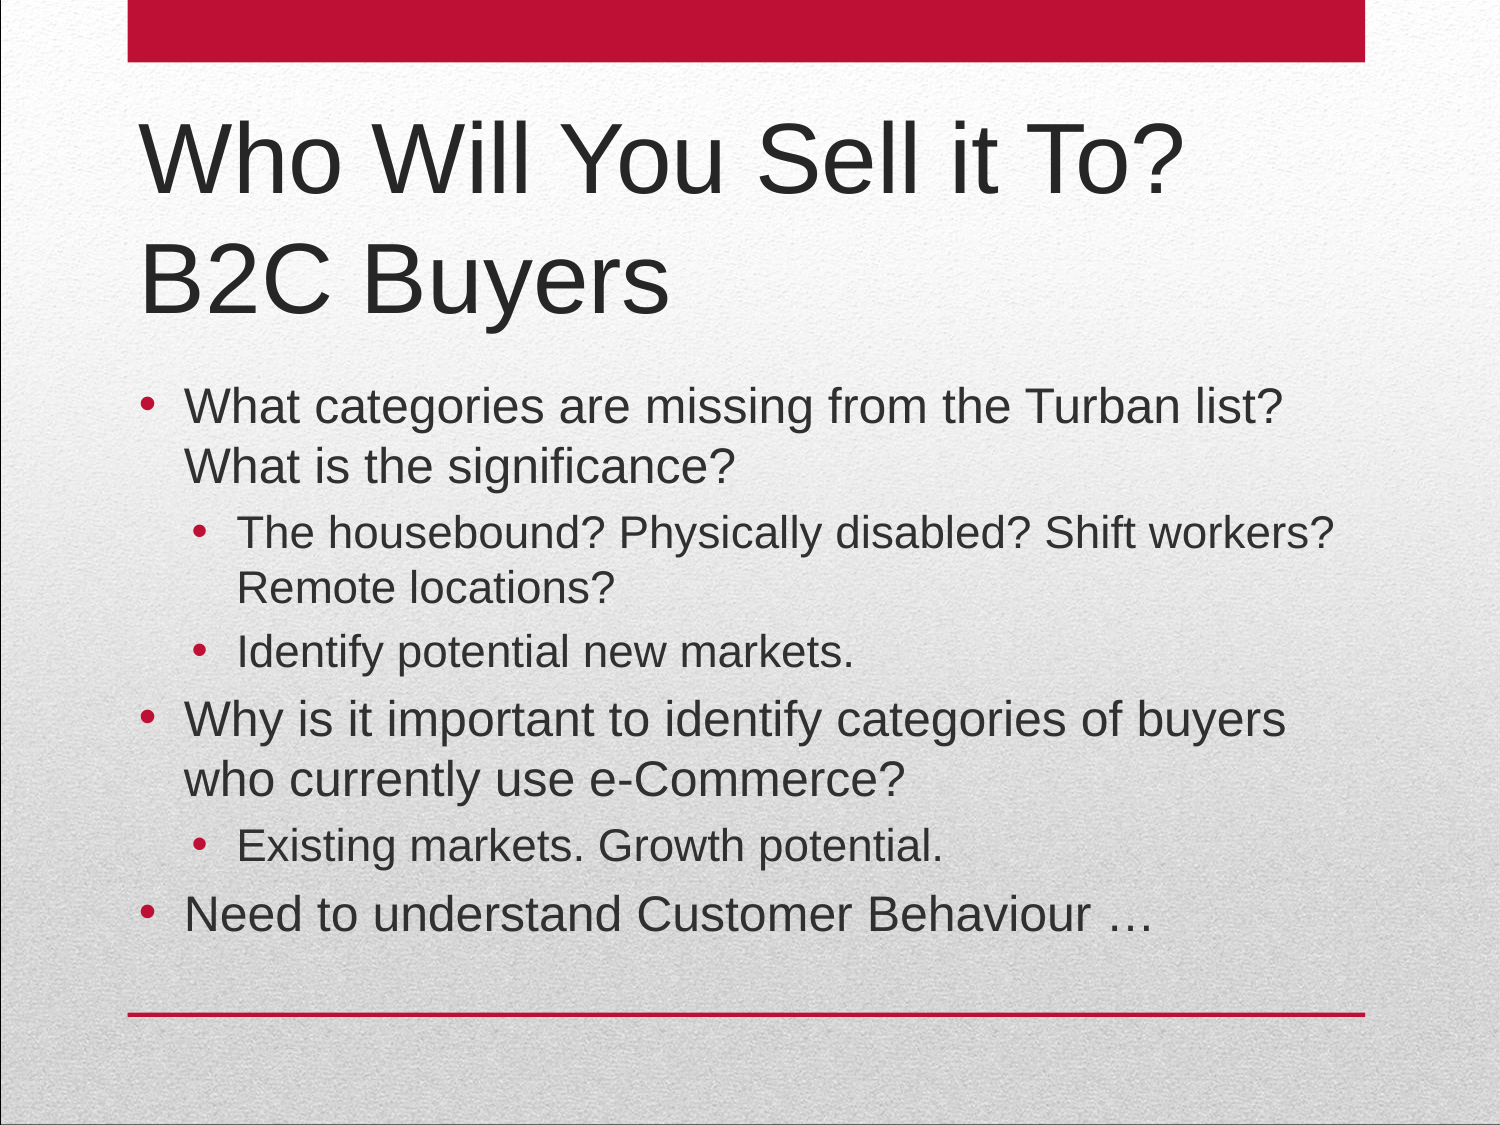

# Who Will You Sell it To? B2C Buyers
What categories are missing from the Turban list? What is the significance?
The housebound? Physically disabled? Shift workers? Remote locations?
Identify potential new markets.
Why is it important to identify categories of buyers who currently use e-Commerce?
Existing markets. Growth potential.
Need to understand Customer Behaviour …